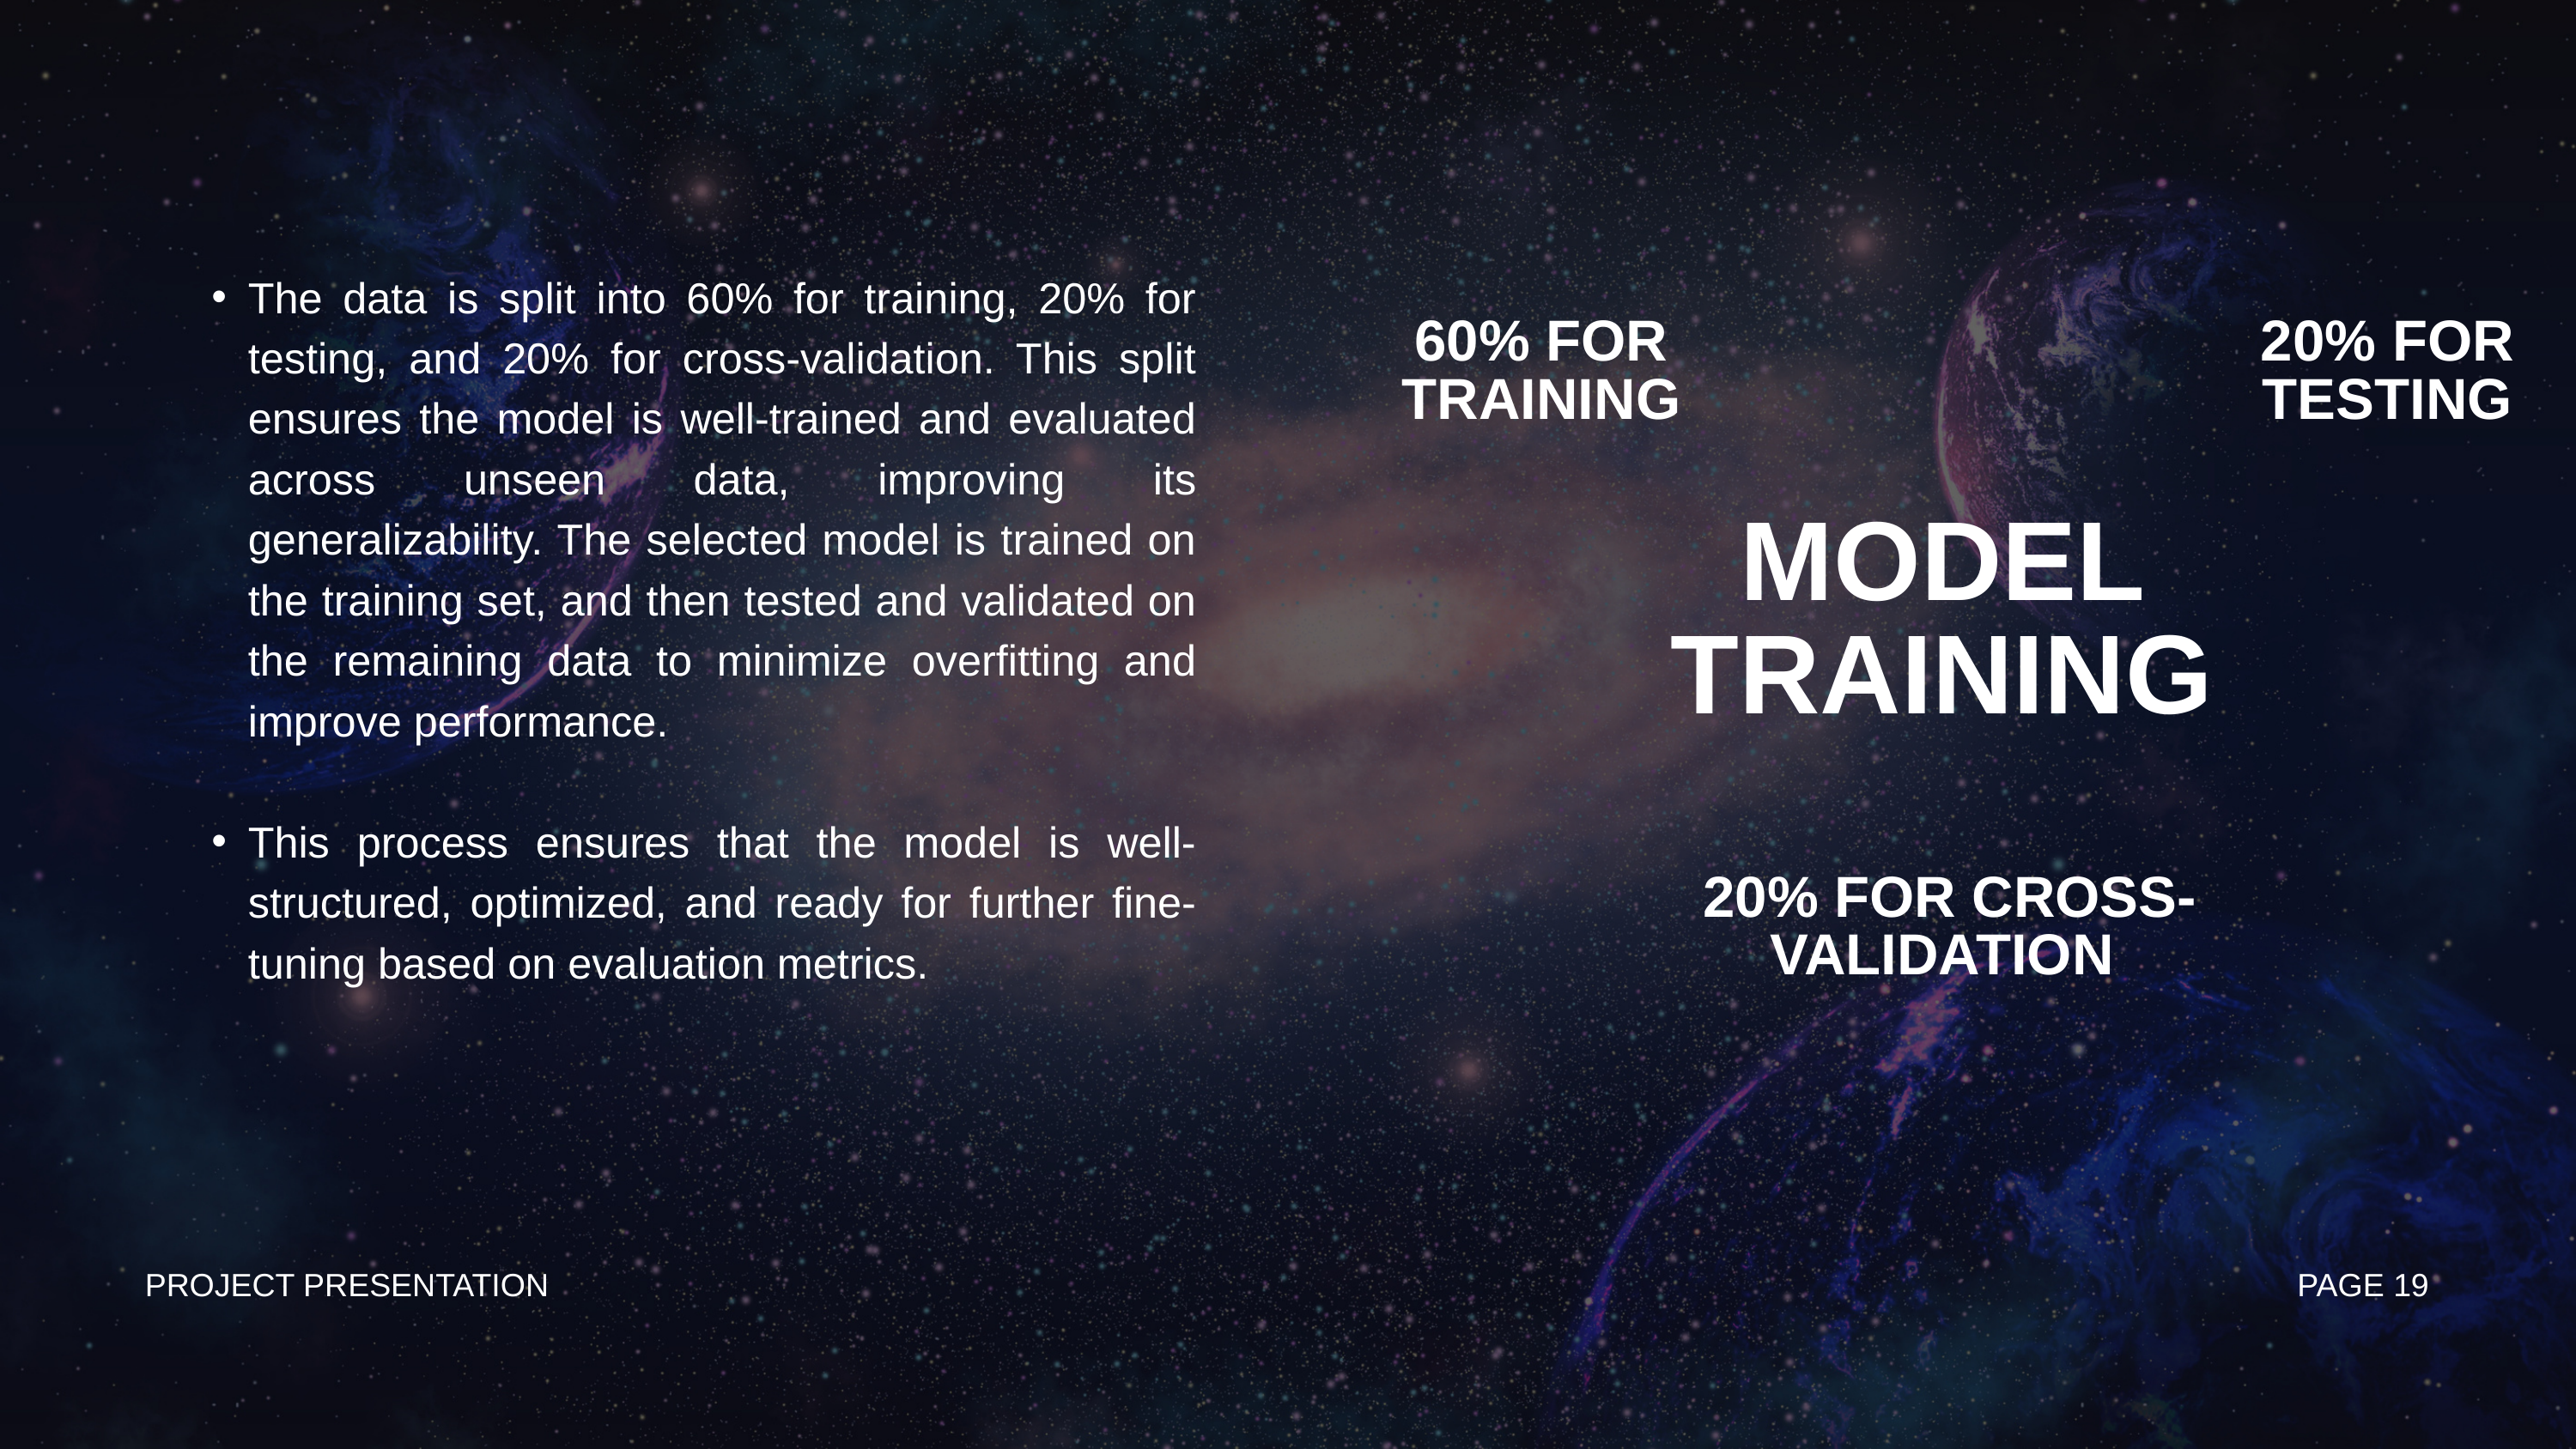

The data is split into 60% for training, 20% for testing, and 20% for cross-validation. This split ensures the model is well-trained and evaluated across unseen data, improving its generalizability. The selected model is trained on the training set, and then tested and validated on the remaining data to minimize overfitting and improve performance.

This process ensures that the model is well-structured, optimized, and ready for further fine-tuning based on evaluation metrics.

60% FOR TRAINING
20% FOR TESTING
MODEL TRAINING
 20% FOR CROSS-VALIDATION
PROJECT PRESENTATION
PAGE 19